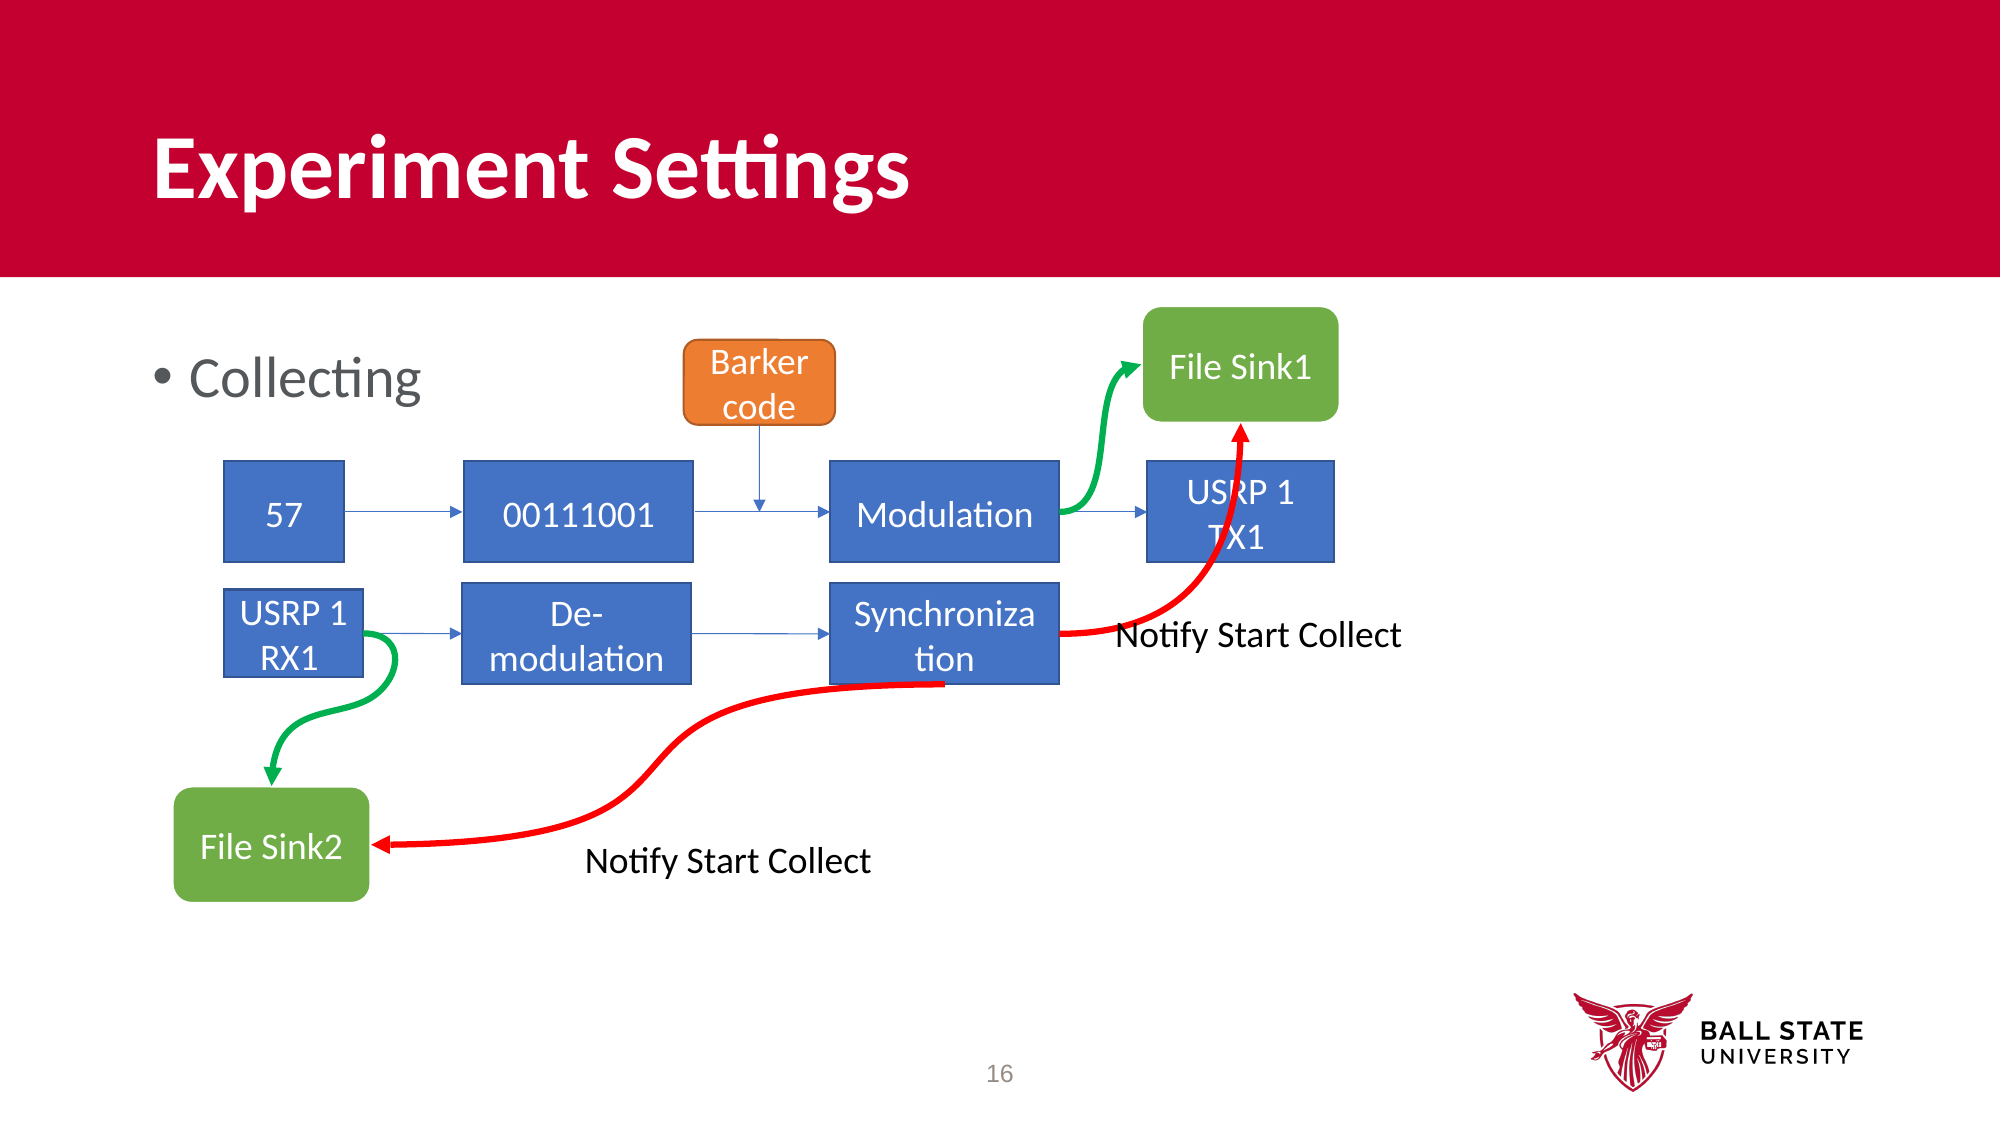

# Experiment Settings
File Sink1
Collecting
Barker code
00111001
Modulation
57
USRP 1 TX1
De-modulation
Synchronization
USRP 1 RX1
Notify Start Collect
File Sink2
Notify Start Collect
16